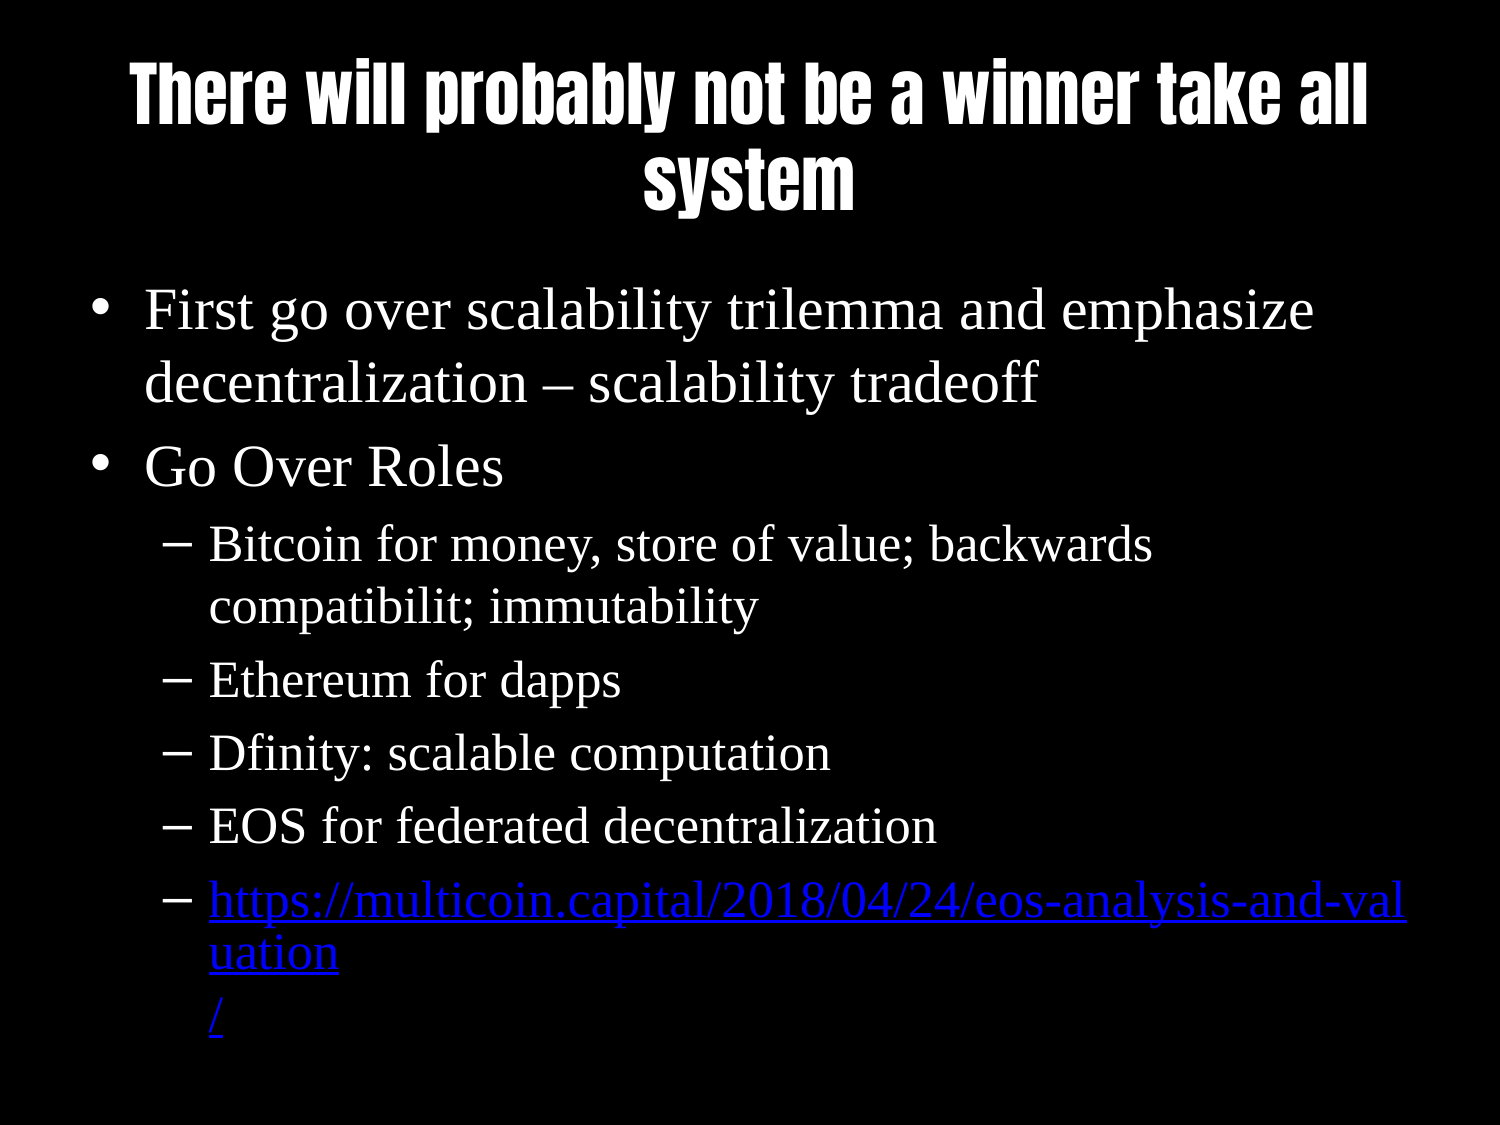

# There will probably not be a winner take all system
First go over scalability trilemma and emphasize decentralization – scalability tradeoff
Go Over Roles
Bitcoin for money, store of value; backwards compatibilit; immutability
Ethereum for dapps
Dfinity: scalable computation
EOS for federated decentralization
https://multicoin.capital/2018/04/24/eos-analysis-and-valuation/